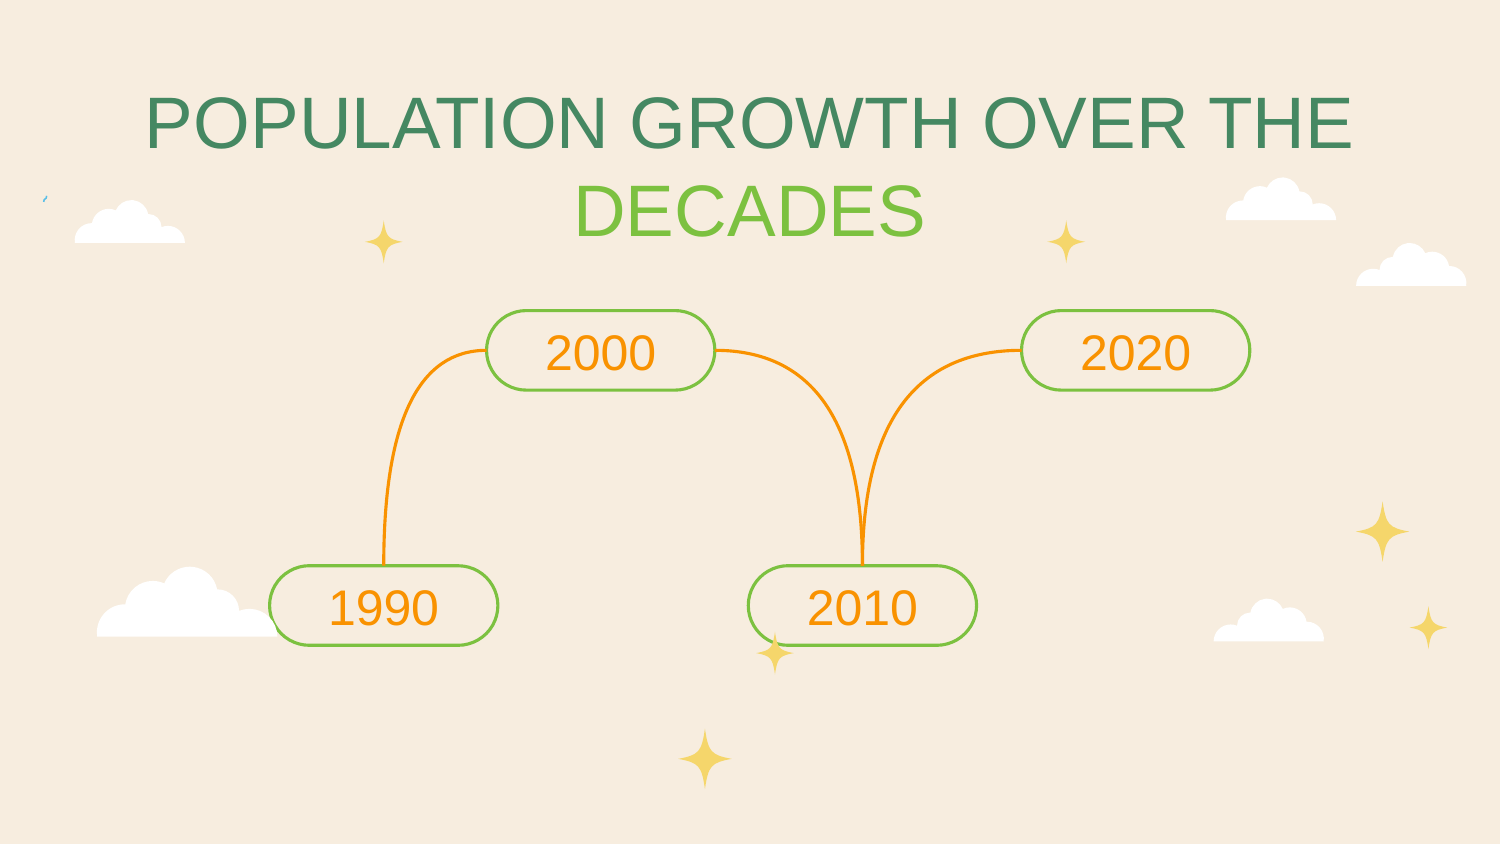

# POPULATION GROWTH OVER THE DECADES

2000
2020

1990
2010